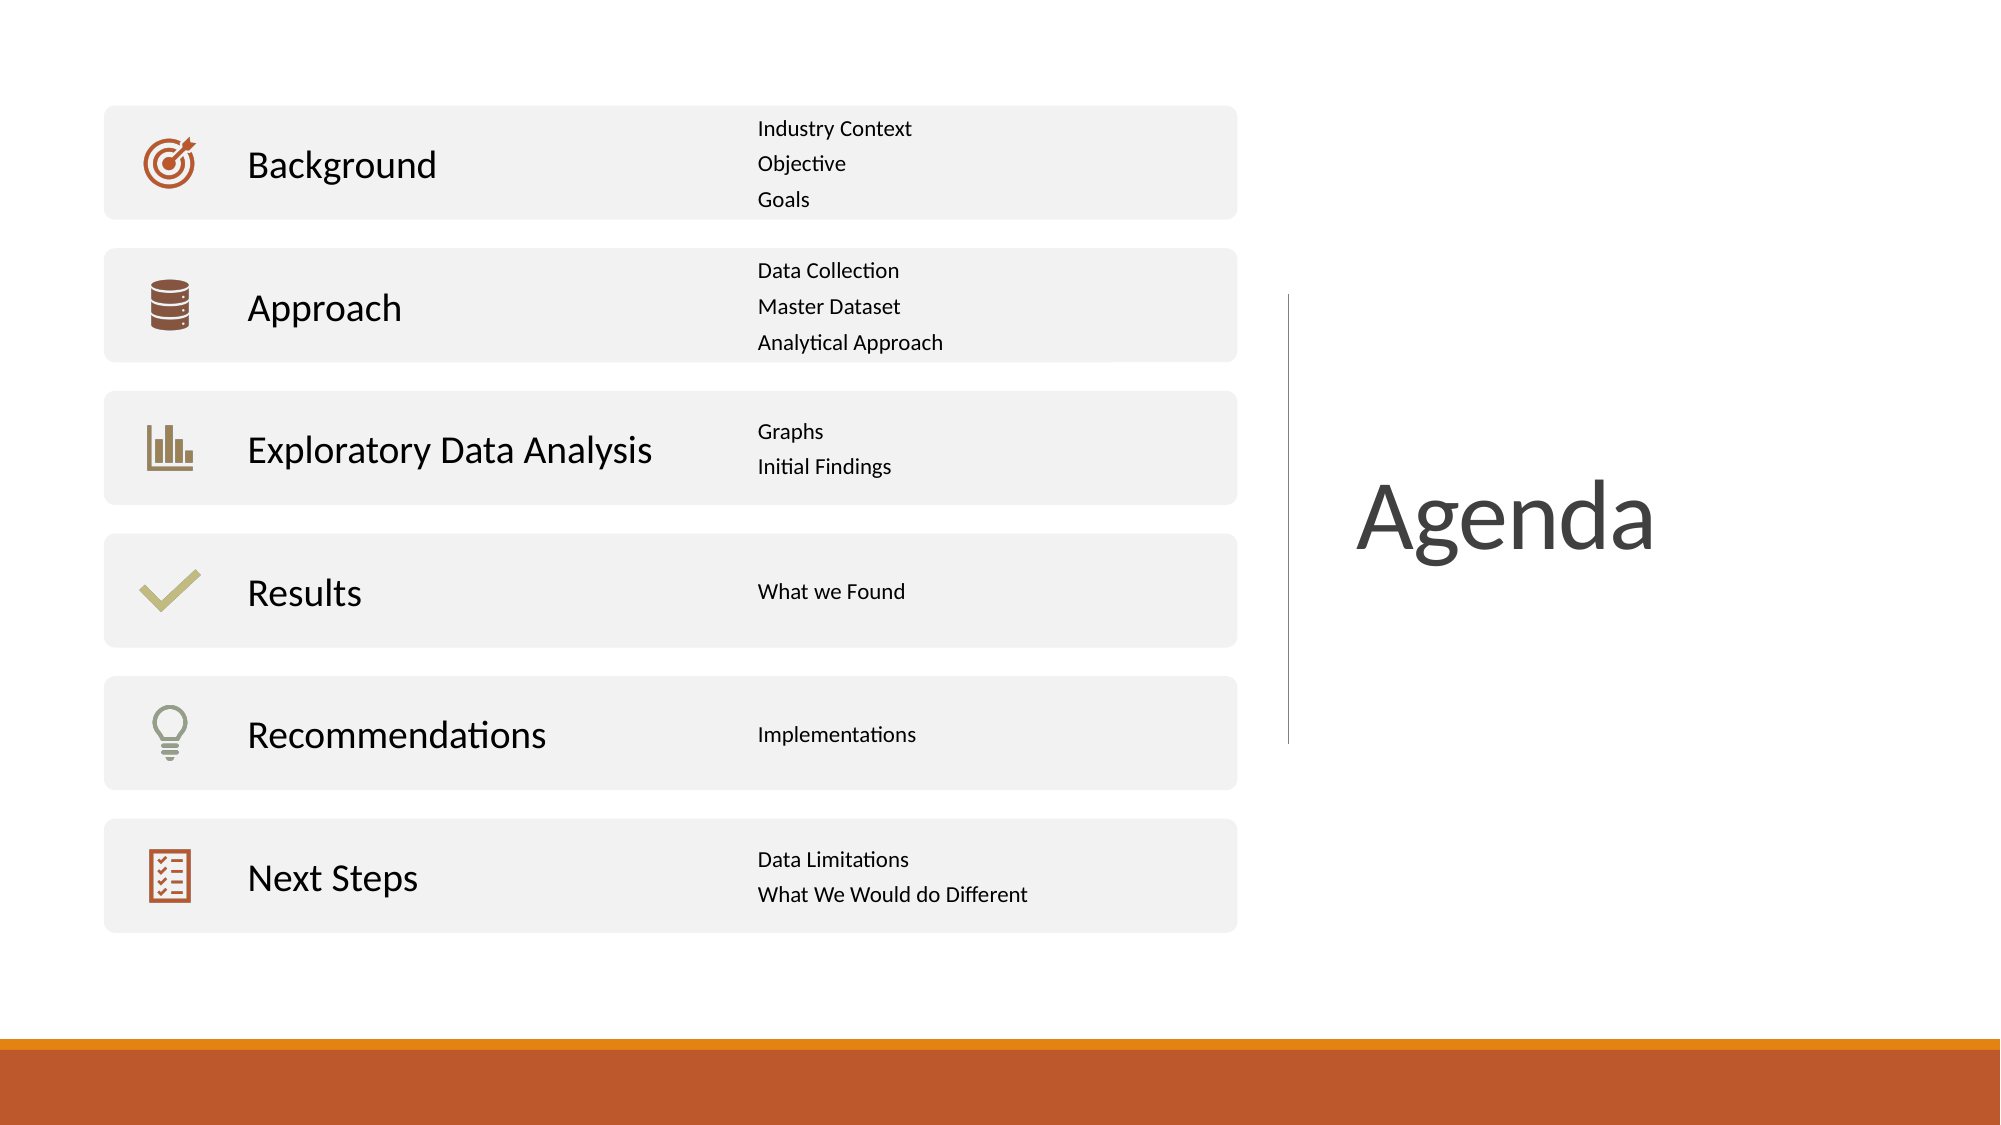

# Agenda
Background
Industry Context
Objective
Goals
Approach
Data Collection
Master Dataset
Analytical Approach
Exploratory Data Analysis
Graphs
Initial Findings
Results
What we Found
Recommendations
Implementations
Next Steps
Data Limitations
What We Would do Different